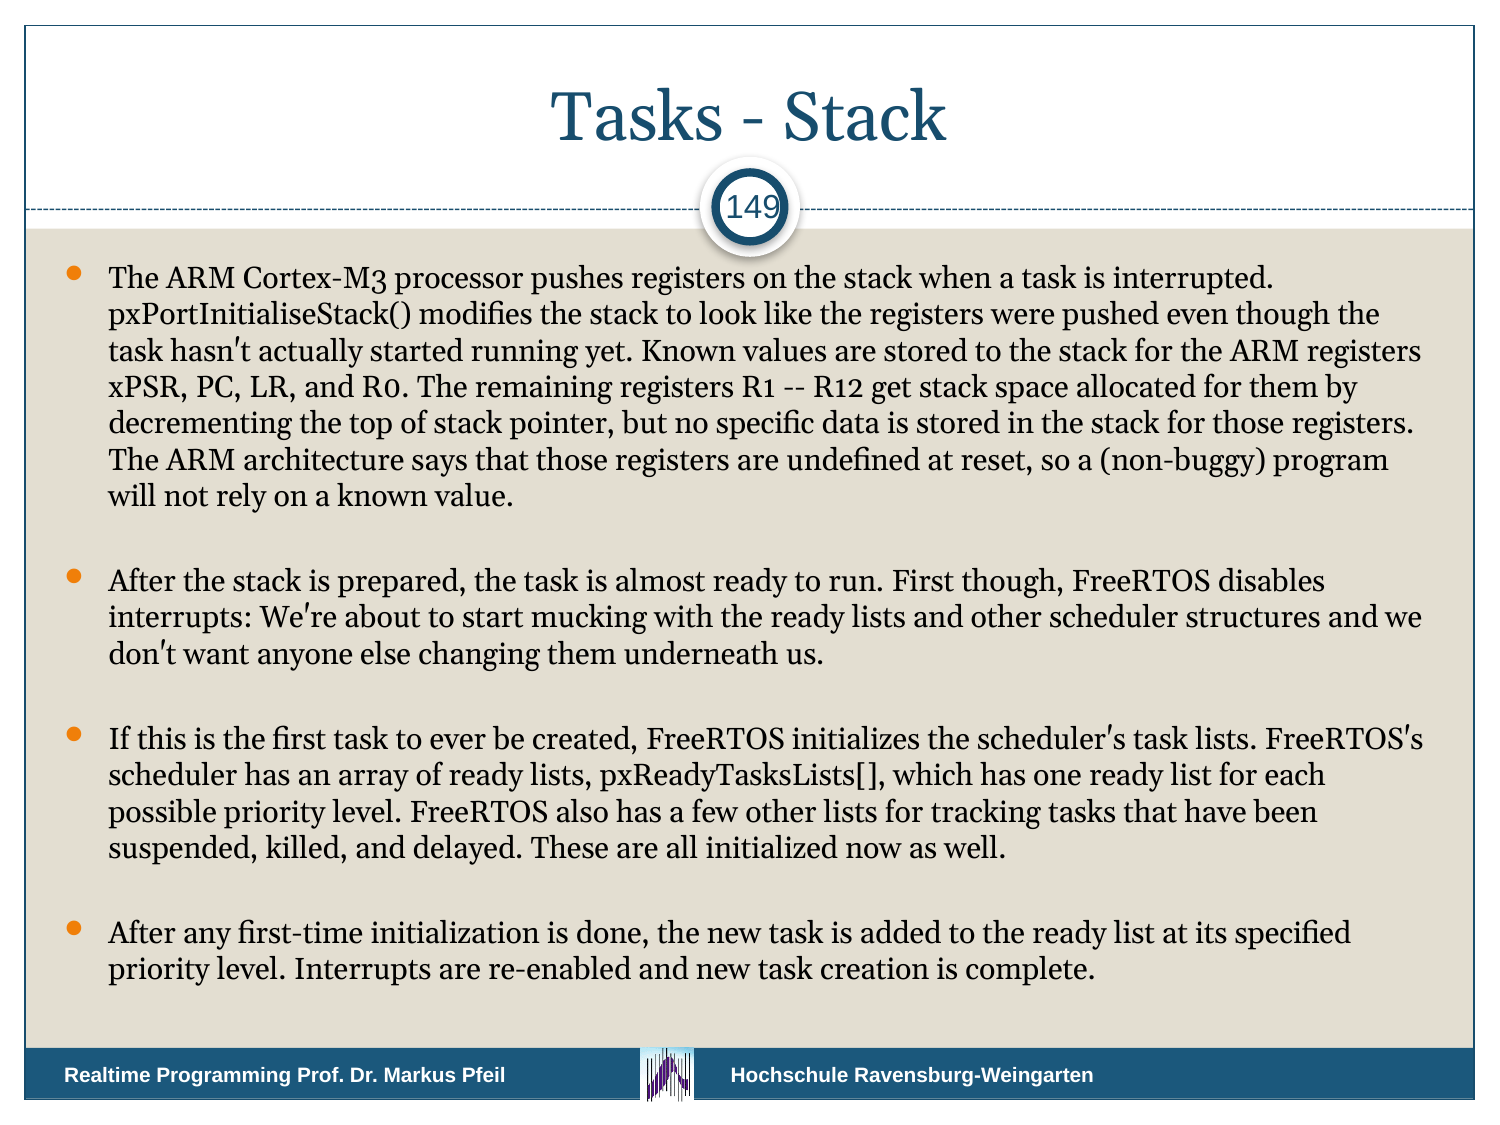

# Tasks - Stack
149
The ARM Cortex-M3 processor pushes registers on the stack when a task is interrupted. pxPortInitialiseStack() modifies the stack to look like the registers were pushed even though the task hasn't actually started running yet. Known values are stored to the stack for the ARM registers xPSR, PC, LR, and R0. The remaining registers R1 -- R12 get stack space allocated for them by decrementing the top of stack pointer, but no specific data is stored in the stack for those registers. The ARM architecture says that those registers are undefined at reset, so a (non-buggy) program will not rely on a known value.

After the stack is prepared, the task is almost ready to run. First though, FreeRTOS disables interrupts: We're about to start mucking with the ready lists and other scheduler structures and we don't want anyone else changing them underneath us.

If this is the first task to ever be created, FreeRTOS initializes the scheduler's task lists. FreeRTOS's scheduler has an array of ready lists, pxReadyTasksLists[], which has one ready list for each possible priority level. FreeRTOS also has a few other lists for tracking tasks that have been suspended, killed, and delayed. These are all initialized now as well.

After any first-time initialization is done, the new task is added to the ready list at its specified priority level. Interrupts are re-enabled and new task creation is complete.
Realtime Programming Prof. Dr. Markus Pfeil